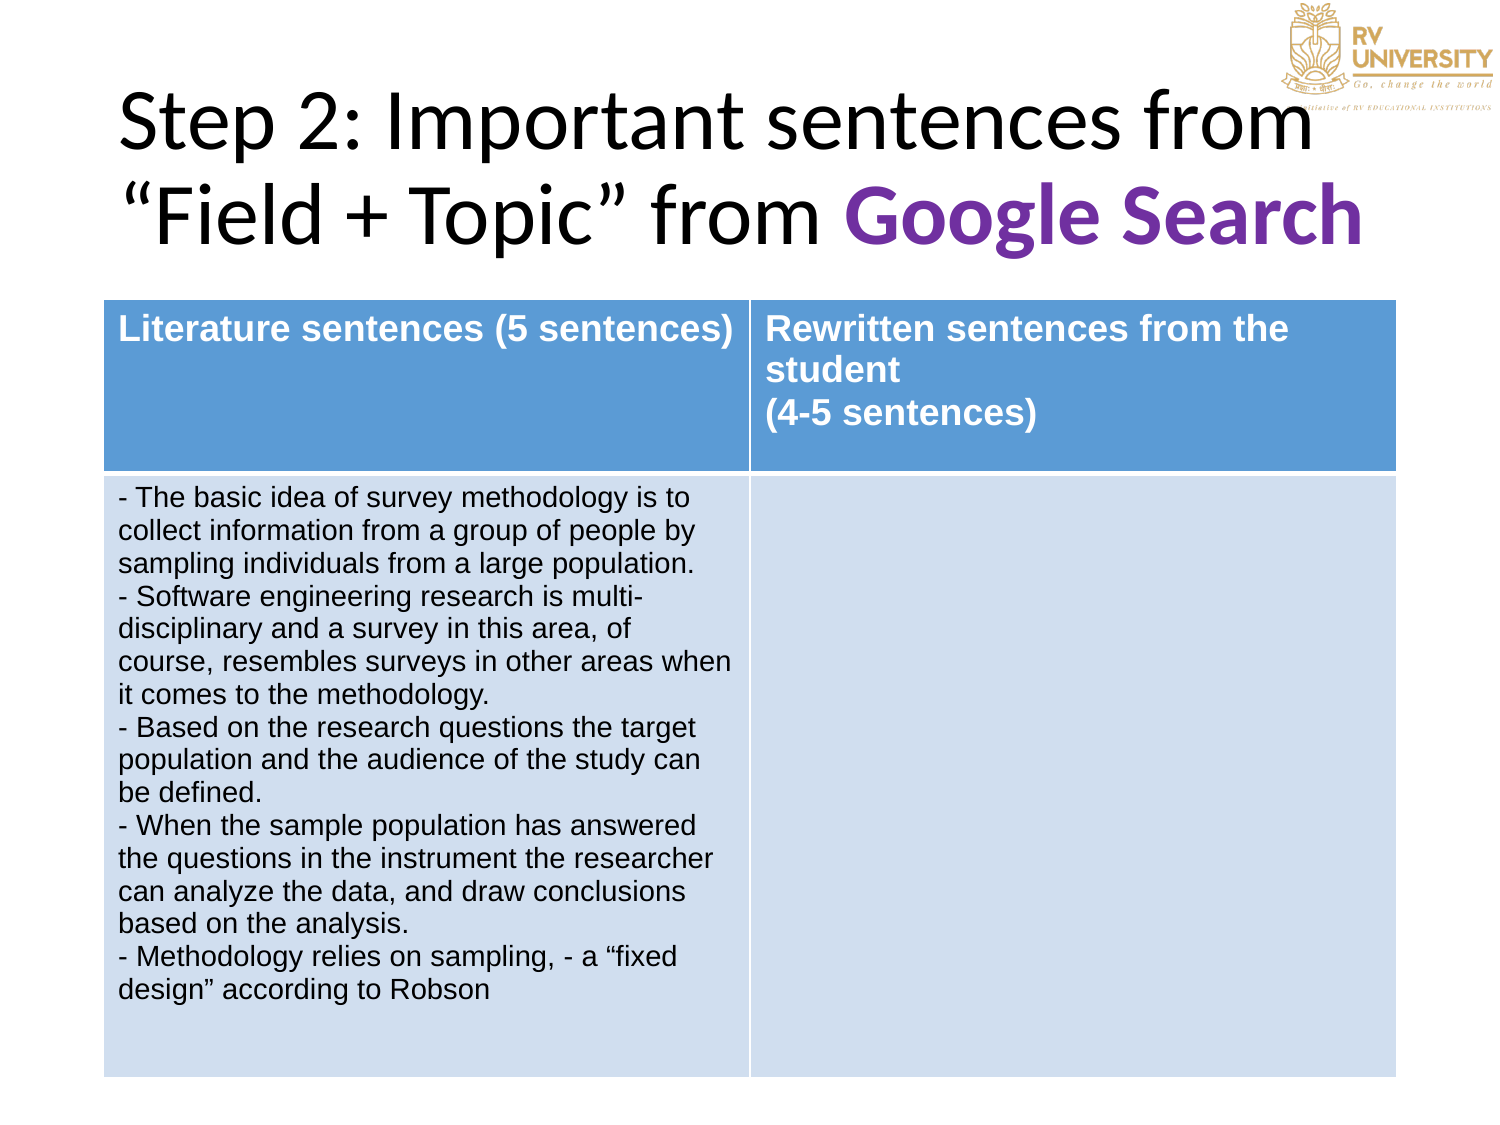

# Step 2: Important sentences from “Field + Topic” from Google Search
| Literature sentences (5 sentences) | Rewritten sentences from the student (4-5 sentences) |
| --- | --- |
| - The basic idea of survey methodology is to collect information from a group of people by sampling individuals from a large population. - Software engineering research is multi-disciplinary and a survey in this area, of course, resembles surveys in other areas when it comes to the methodology. - Based on the research questions the target population and the audience of the study can be defined. - When the sample population has answered the questions in the instrument the researcher can analyze the data, and draw conclusions based on the analysis. - Methodology relies on sampling, - a “fixed design” according to Robson |  |